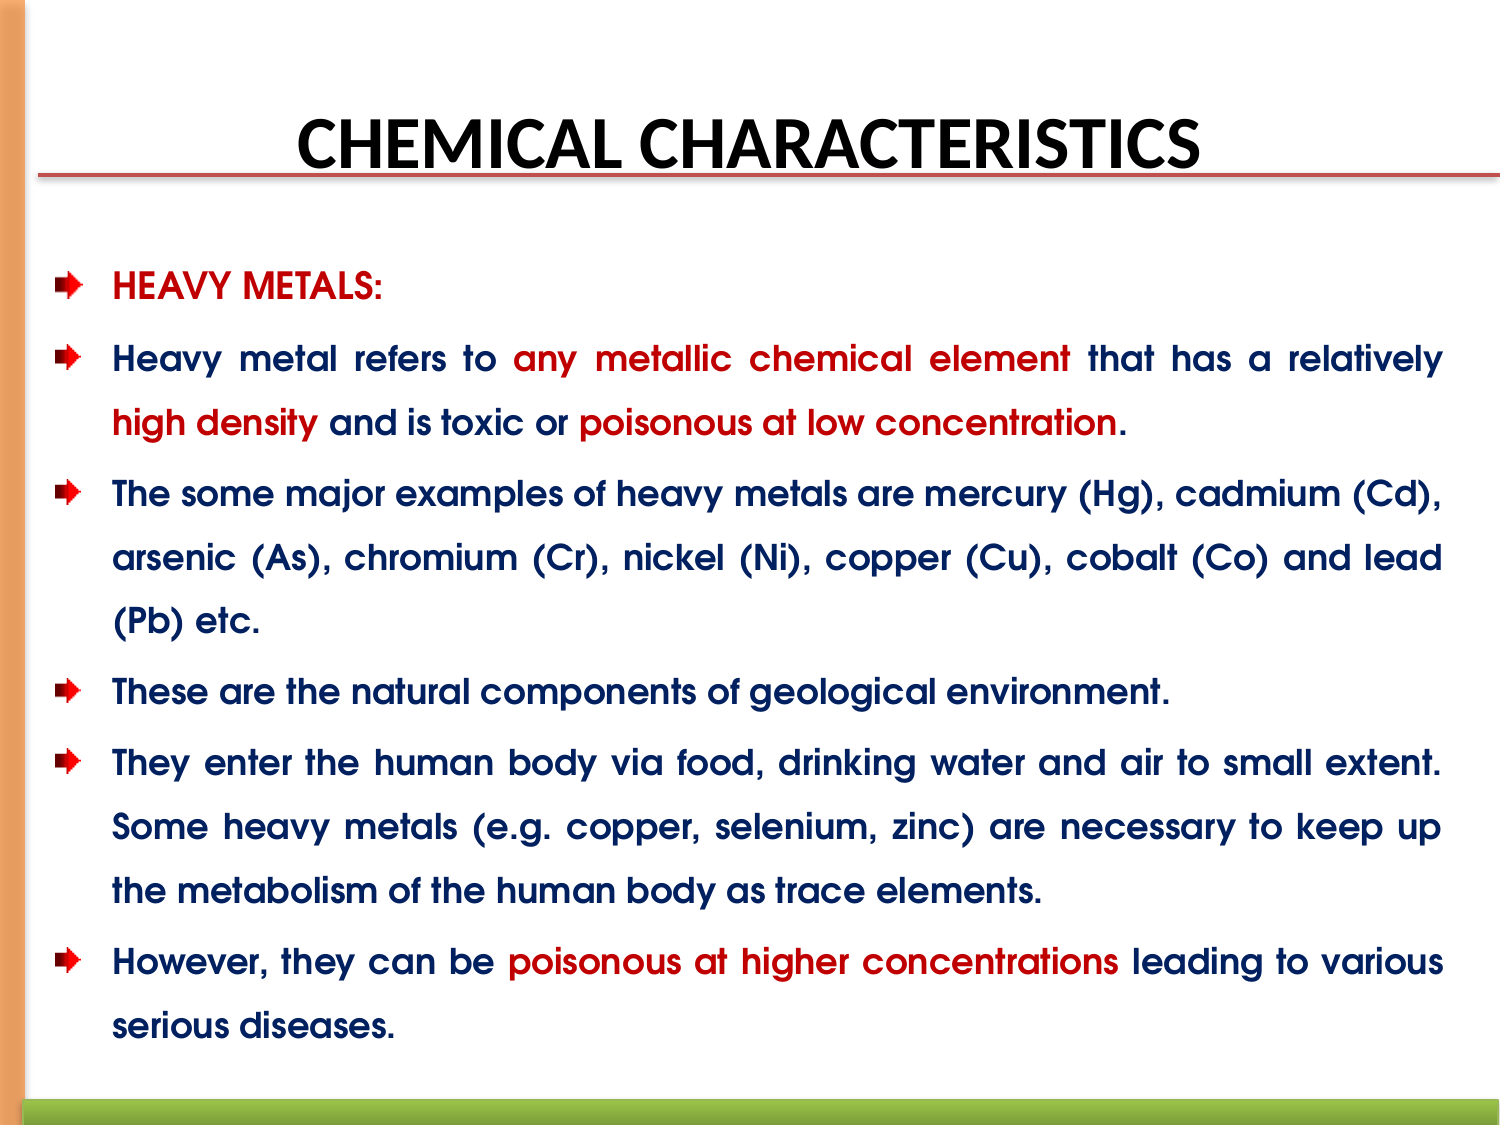

# CHEMICAL CHARACTERISTICS
HEAVY METALS:
Heavy metal refers to any metallic chemical element that has a relatively high density and is toxic or poisonous at low concentration.
The some major examples of heavy metals are mercury (Hg), cadmium (Cd), arsenic (As), chromium (Cr), nickel (Ni), copper (Cu), cobalt (Co) and lead (Pb) etc.
These are the natural components of geological environment.
They enter the human body via food, drinking water and air to small extent. Some heavy metals (e.g. copper, selenium, zinc) are necessary to keep up the metabolism of the human body as trace elements.
However, they can be poisonous at higher concentrations leading to various serious diseases.